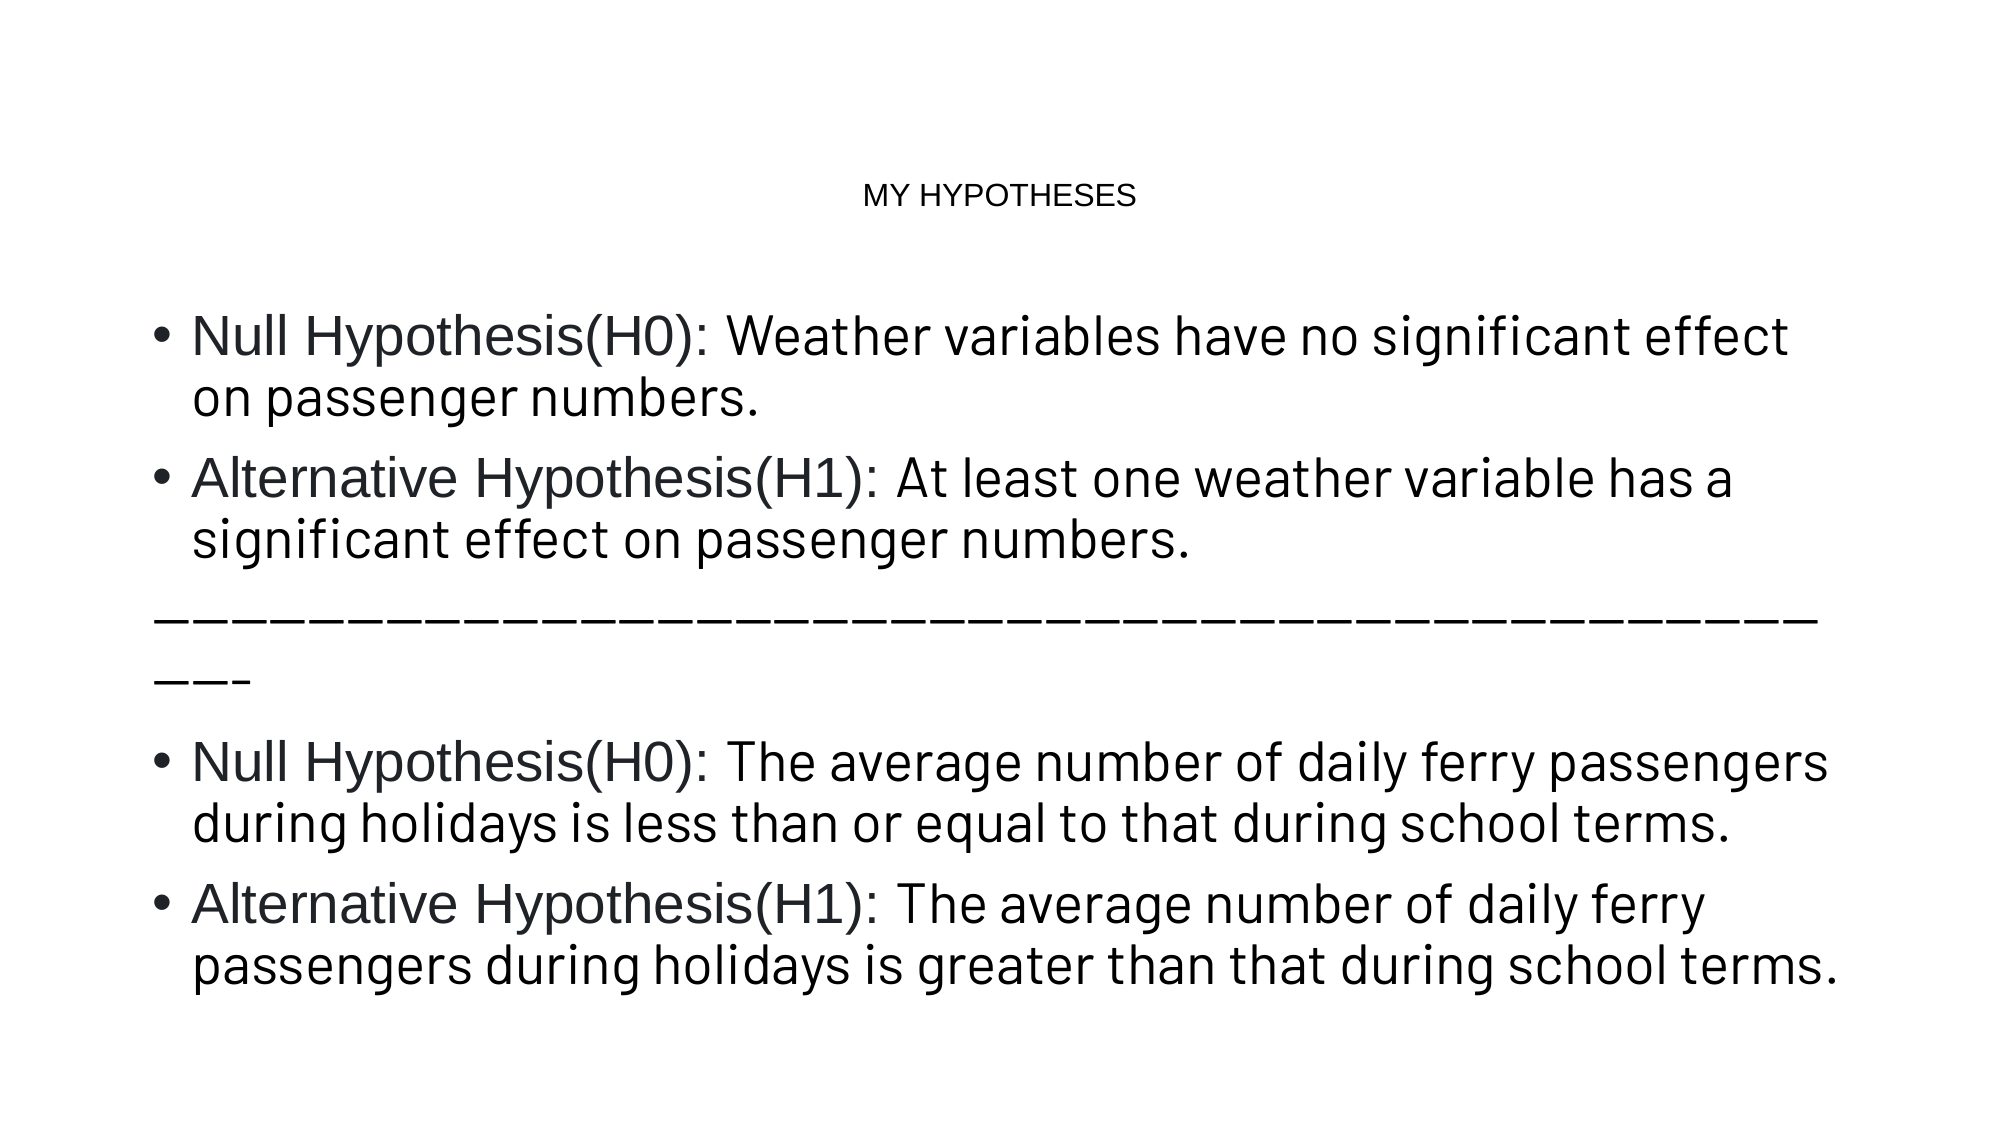

# MY HYPOTHESES
Null Hypothesis(H0): Weather variables have no significant effect on passenger numbers.
Alternative Hypothesis(H1): At least one weather variable has a significant effect on passenger numbers.
-------------------------------------------------------------------------------------------
Null Hypothesis(H0): The average number of daily ferry passengers during holidays is less than or equal to that during school terms.
Alternative Hypothesis(H1): The average number of daily ferry passengers during holidays is greater than that during school terms.